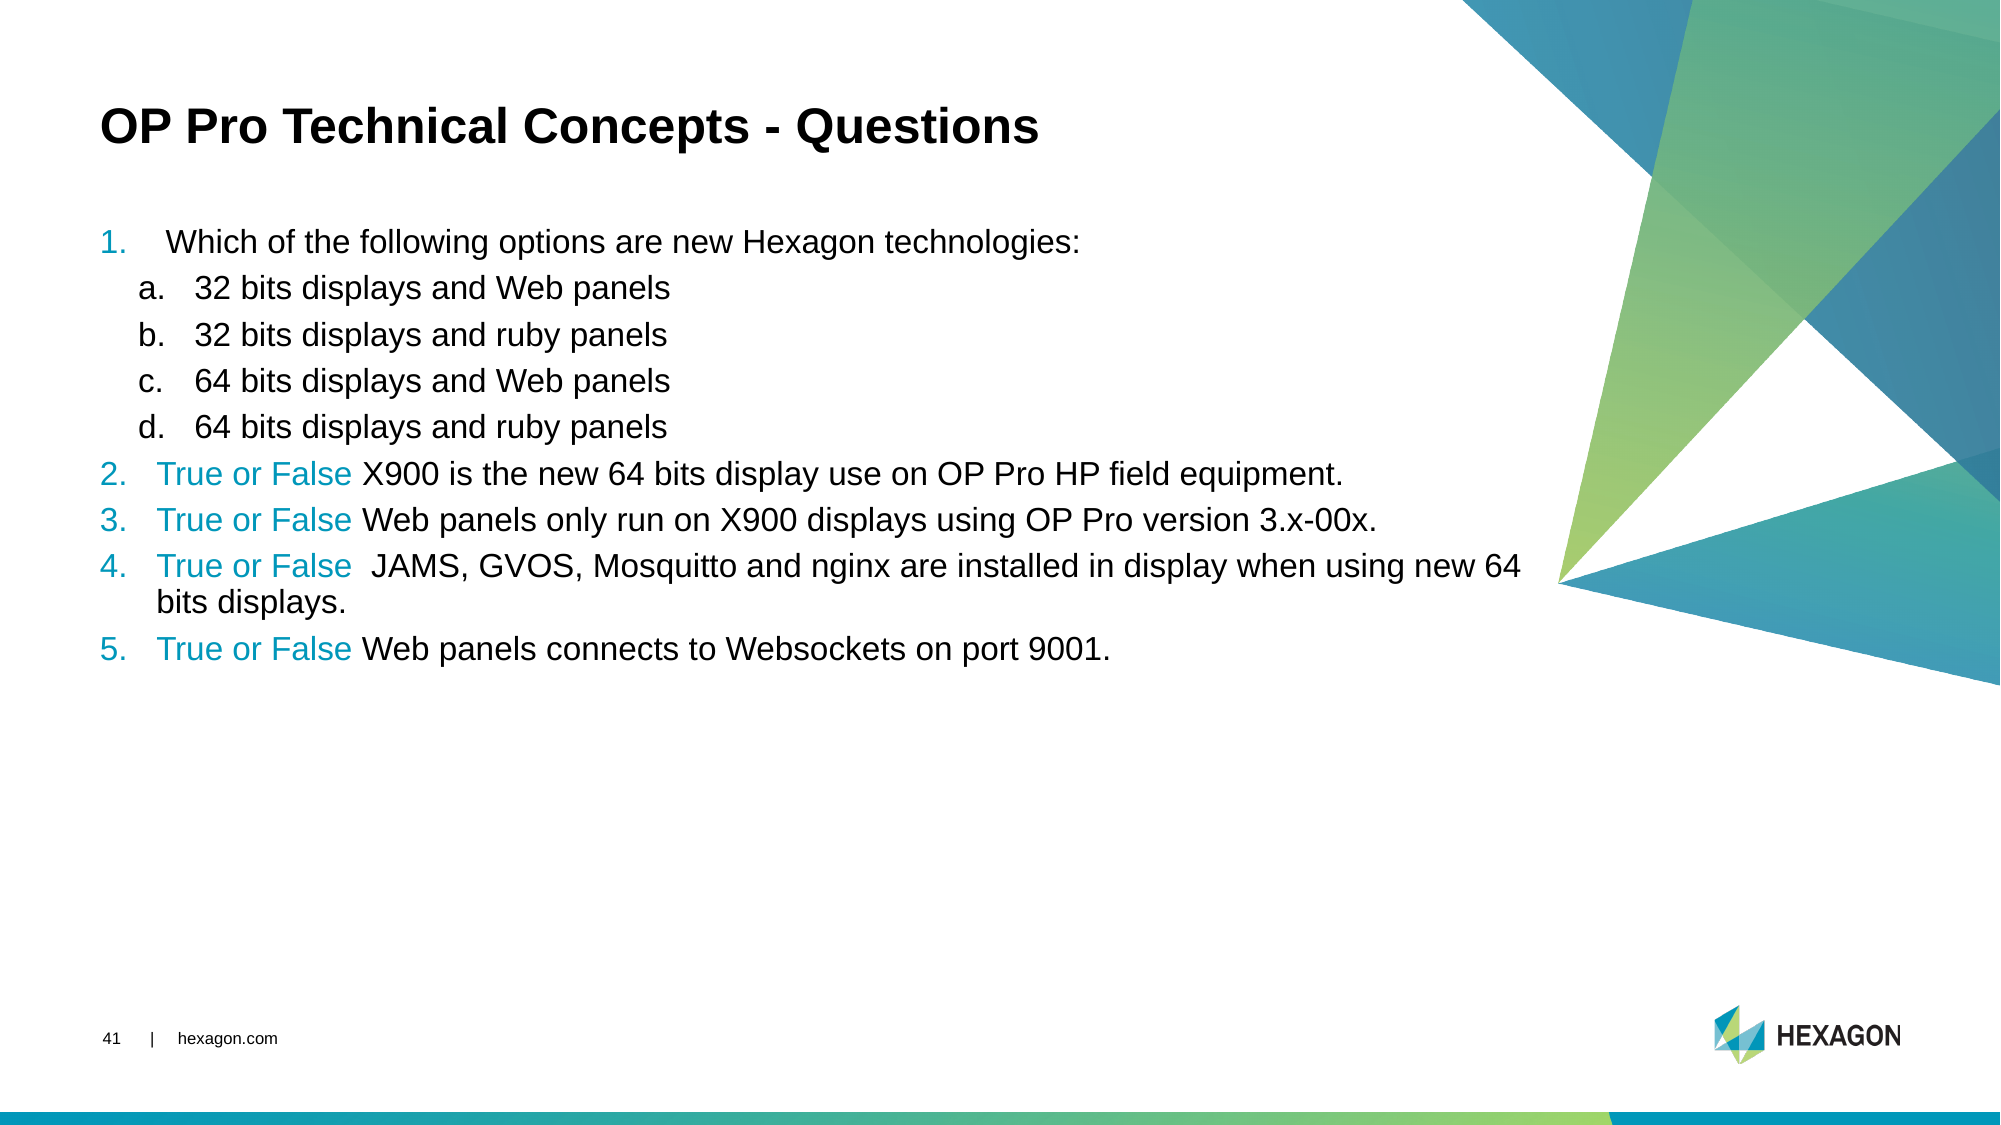

# OP Pro Technical Concepts - Questions
 Which of the following options are new Hexagon technologies:
32 bits displays and Web panels
32 bits displays and ruby panels
64 bits displays and Web panels
64 bits displays and ruby panels
True or False X900 is the new 64 bits display use on OP Pro HP field equipment.
True or False Web panels only run on X900 displays using OP Pro version 3.x-00x.
True or False  JAMS, GVOS, Mosquitto and nginx are installed in display when using new 64 bits displays.
True or False Web panels connects to Websockets on port 9001.